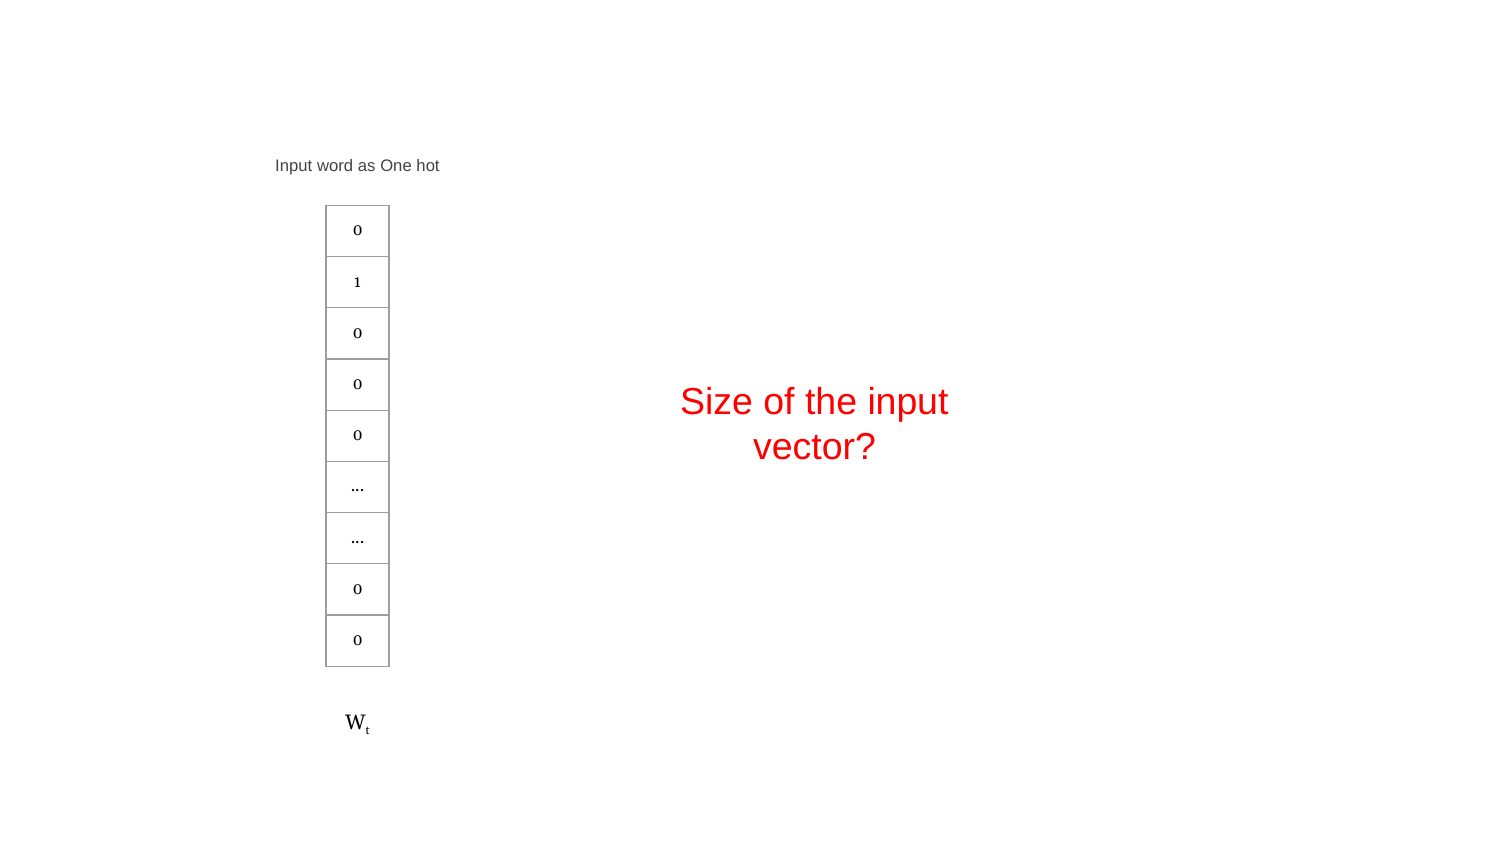

Input word as One hot
| 0 |
| --- |
| 1 |
| 0 |
| 0 |
| 0 |
| ... |
| ... |
| 0 |
| 0 |
Size of the input vector?
Wt